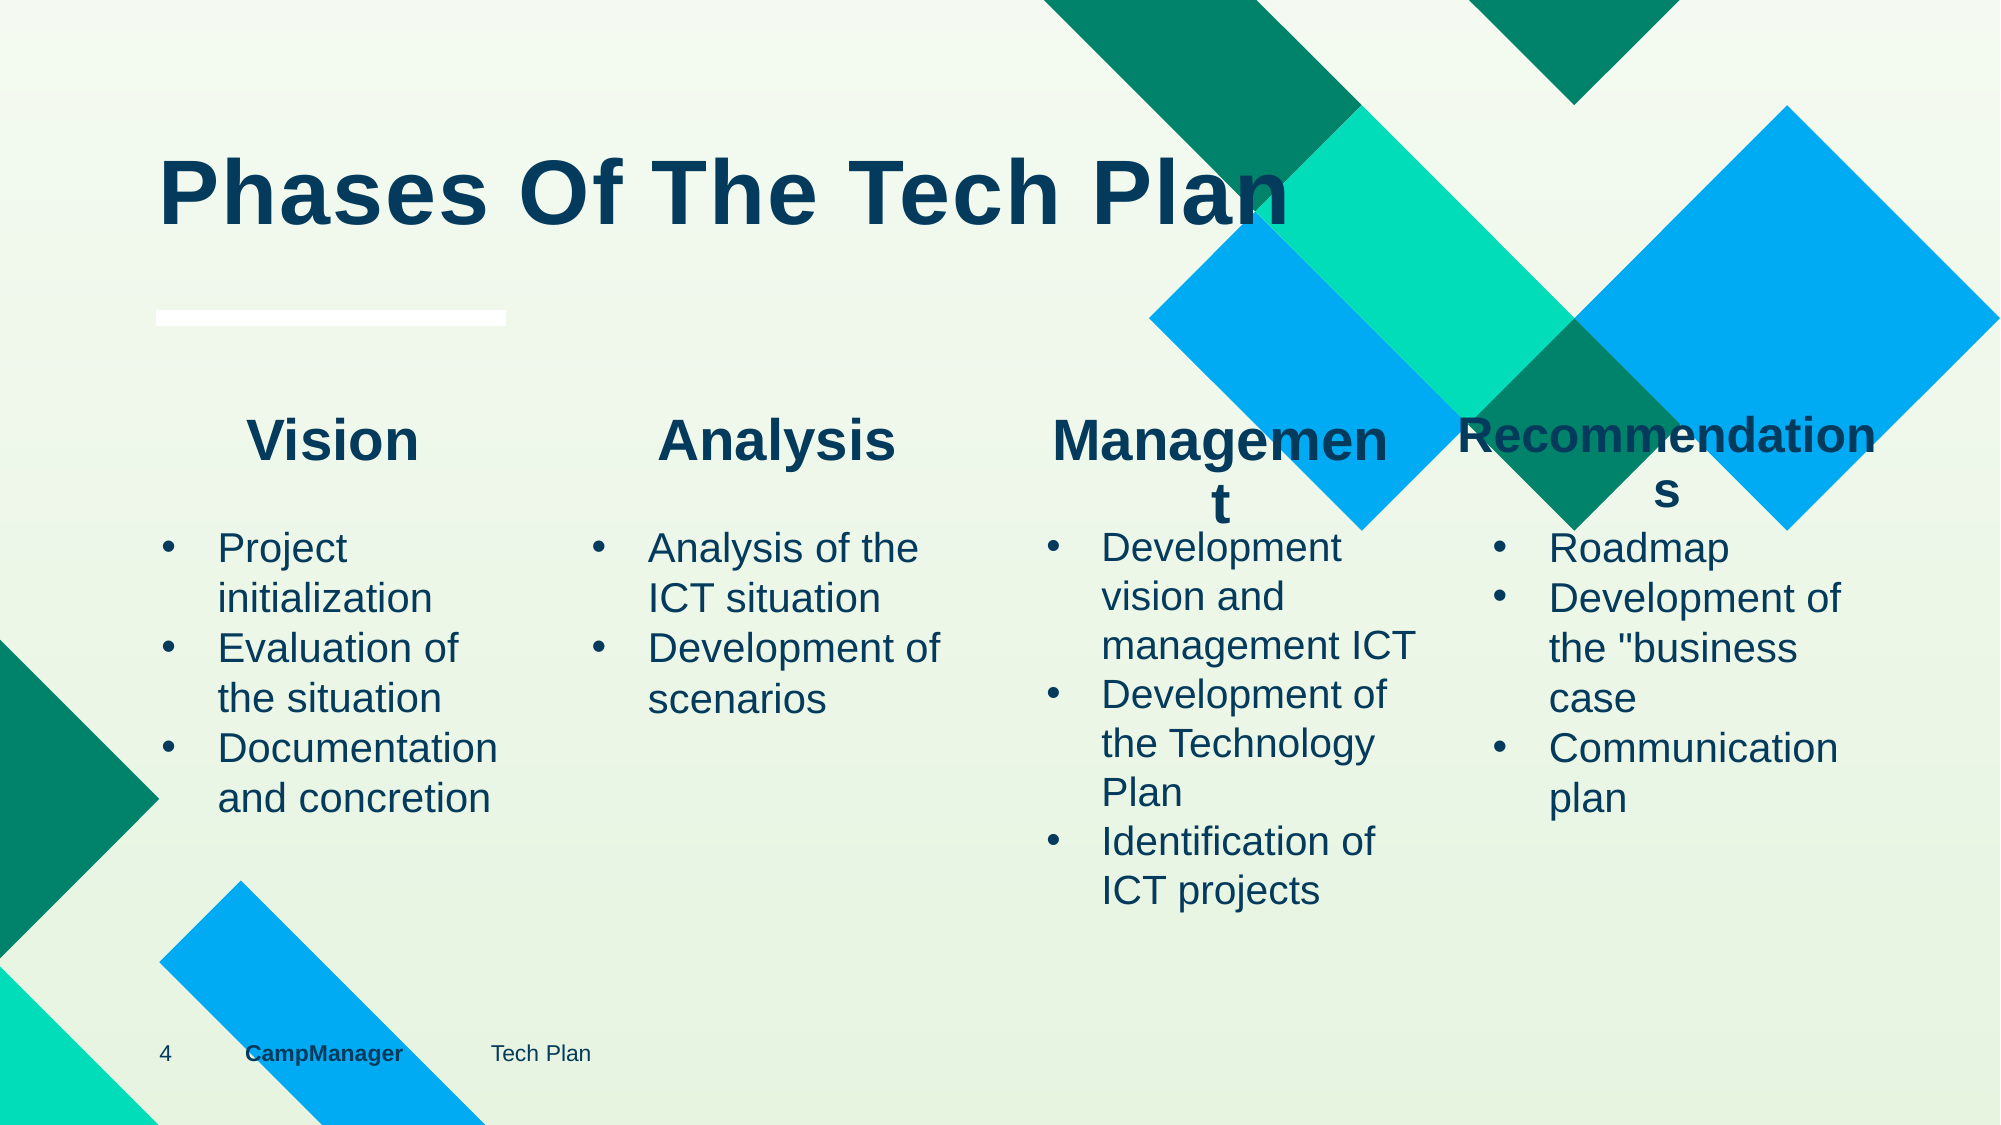

# Phases Of The Tech Plan
Vision
Analysis
Management
Recommendations
Project initialization
Evaluation of the situation
Documentation and concretion
Development vision and management ICT
Development of the Technology Plan
Identification of ICT projects
Roadmap
Development of the "business case
Communication plan
Analysis of the ICT situation
Development of scenarios
4
CampManager
Tech Plan